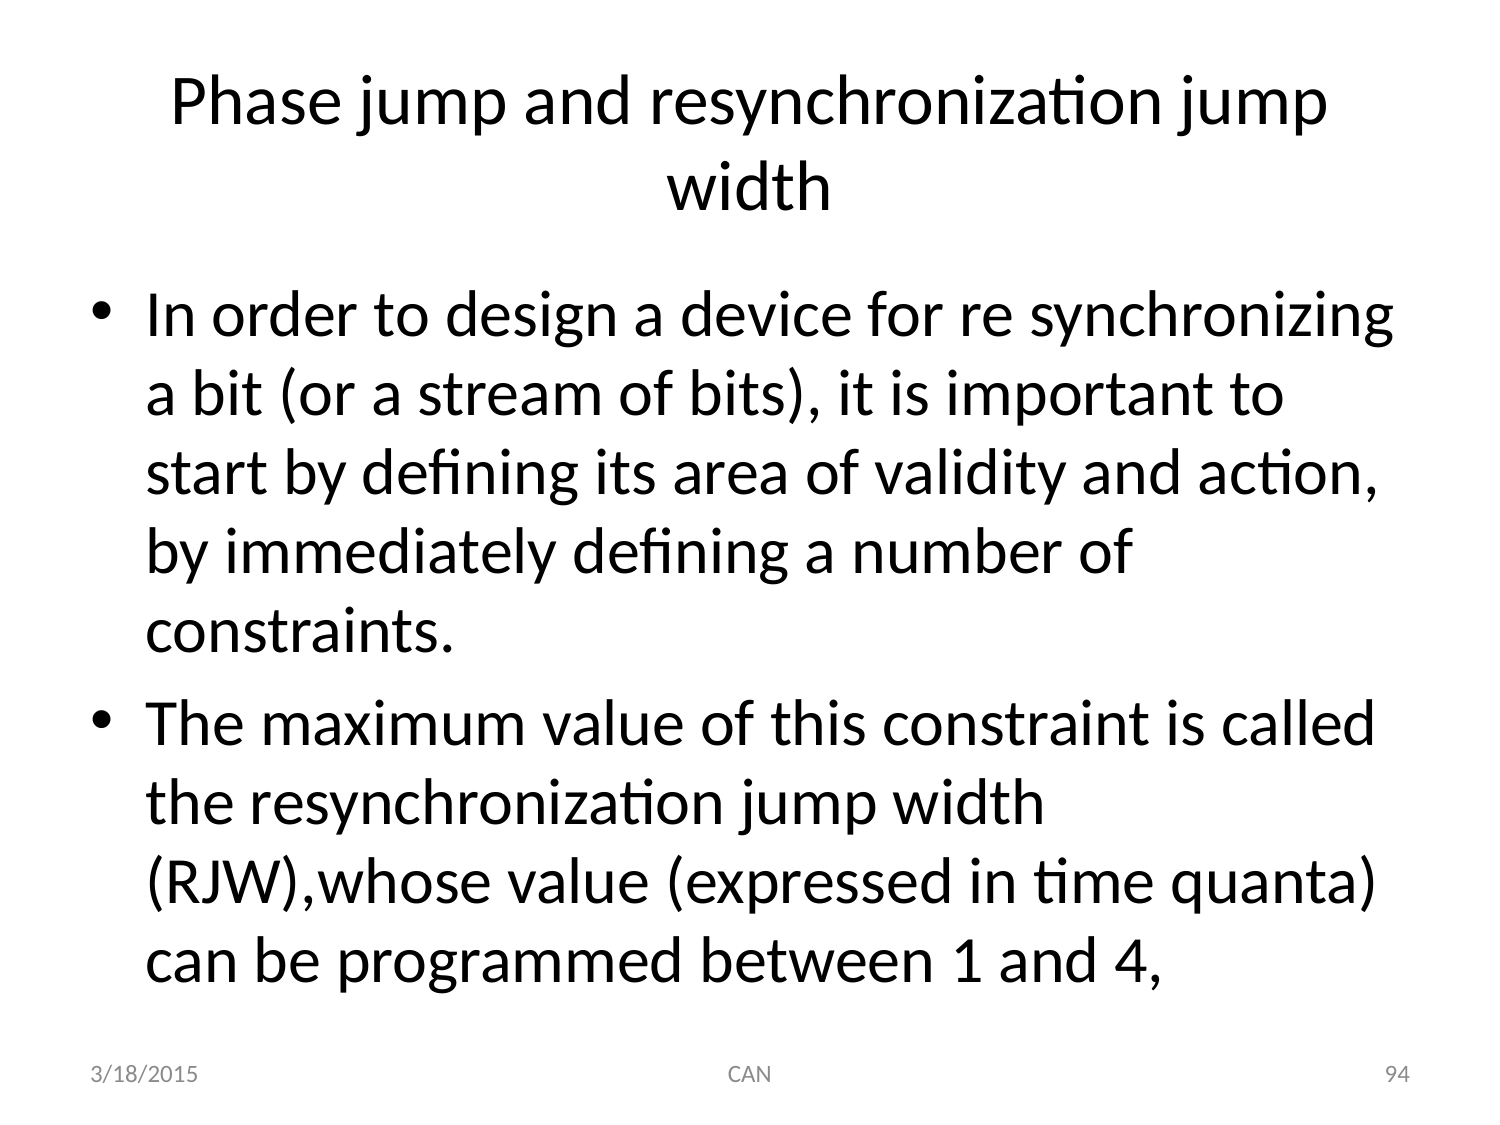

# Phase jump and resynchronization jump width
In order to design a device for re synchronizing a bit (or a stream of bits), it is important to start by defining its area of validity and action, by immediately defining a number of constraints.
The maximum value of this constraint is called the resynchronization jump width (RJW),whose value (expressed in time quanta) can be programmed between 1 and 4,
3/18/2015
CAN
94